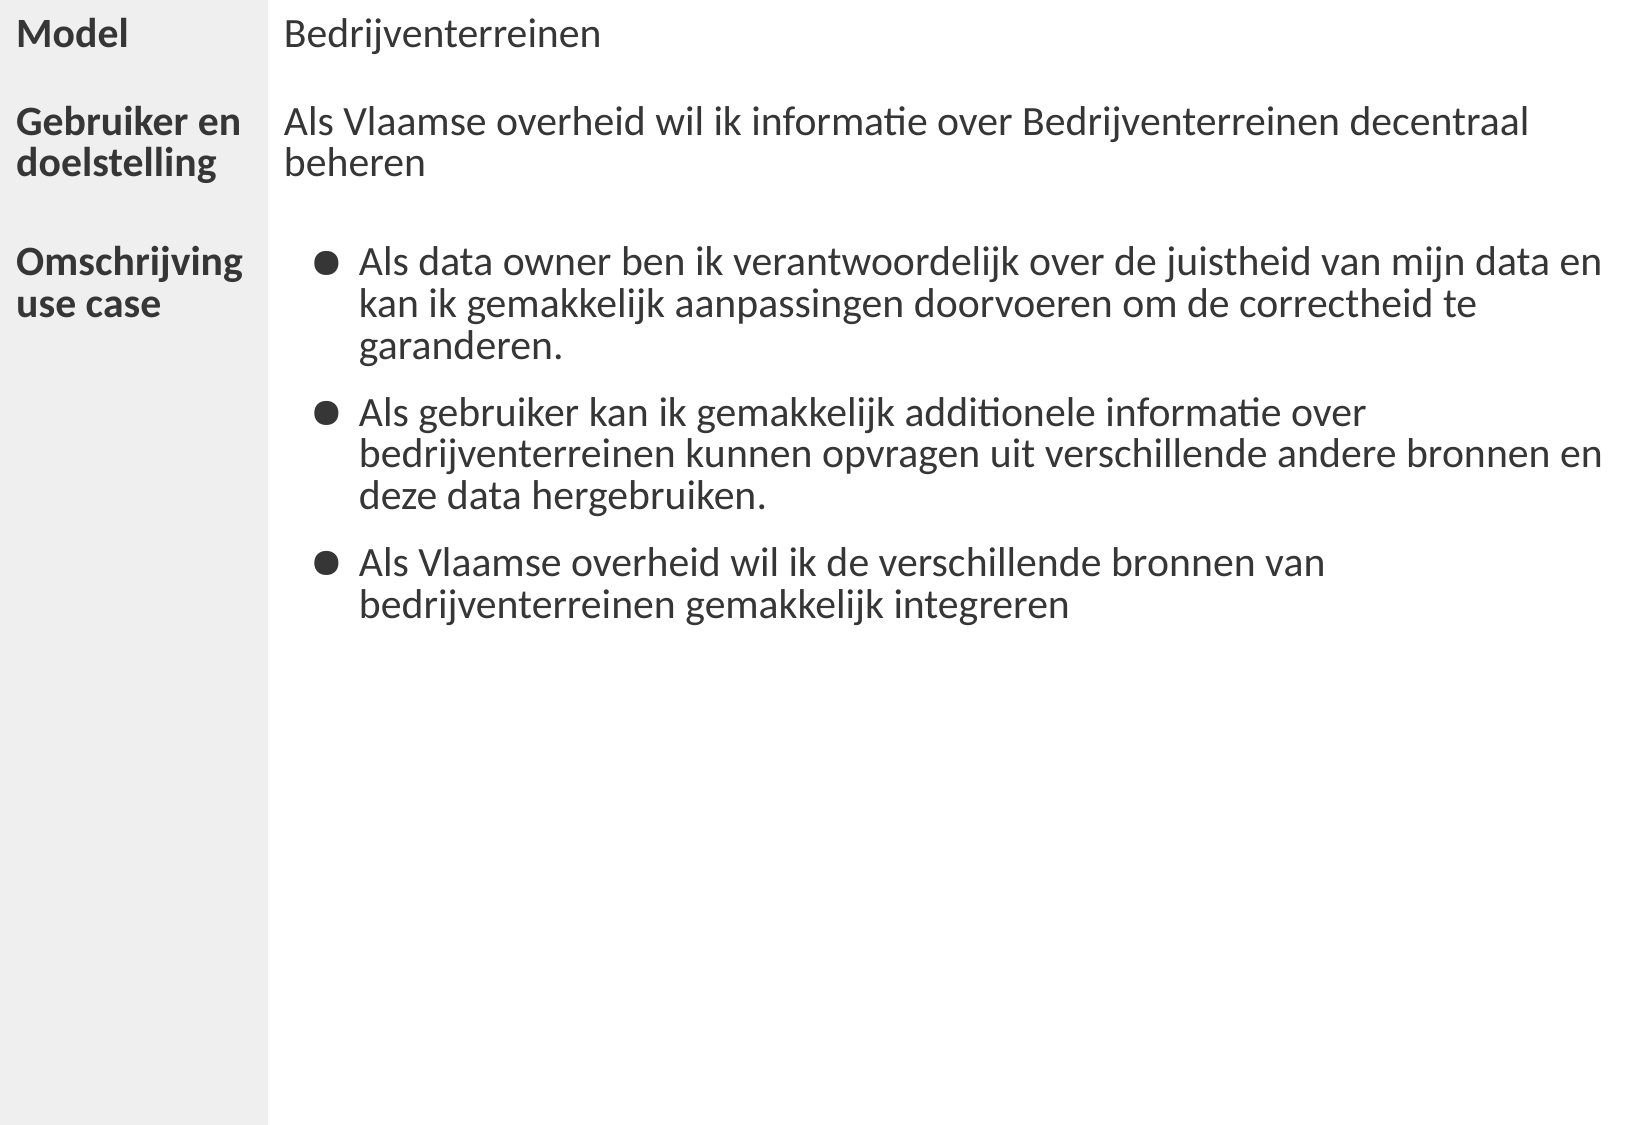

| Model | Bedrijventerreinen |
| --- | --- |
| Gebruiker en doelstelling | Als Vlaamse overheid wil ik informatie over Bedrijventerreinen decentraal beheren |
| Omschrijving use case | Als data owner ben ik verantwoordelijk over de juistheid van mijn data en kan ik gemakkelijk aanpassingen doorvoeren om de correctheid te garanderen. Als gebruiker kan ik gemakkelijk additionele informatie over bedrijventerreinen kunnen opvragen uit verschillende andere bronnen en deze data hergebruiken. Als Vlaamse overheid wil ik de verschillende bronnen van bedrijventerreinen gemakkelijk integreren |